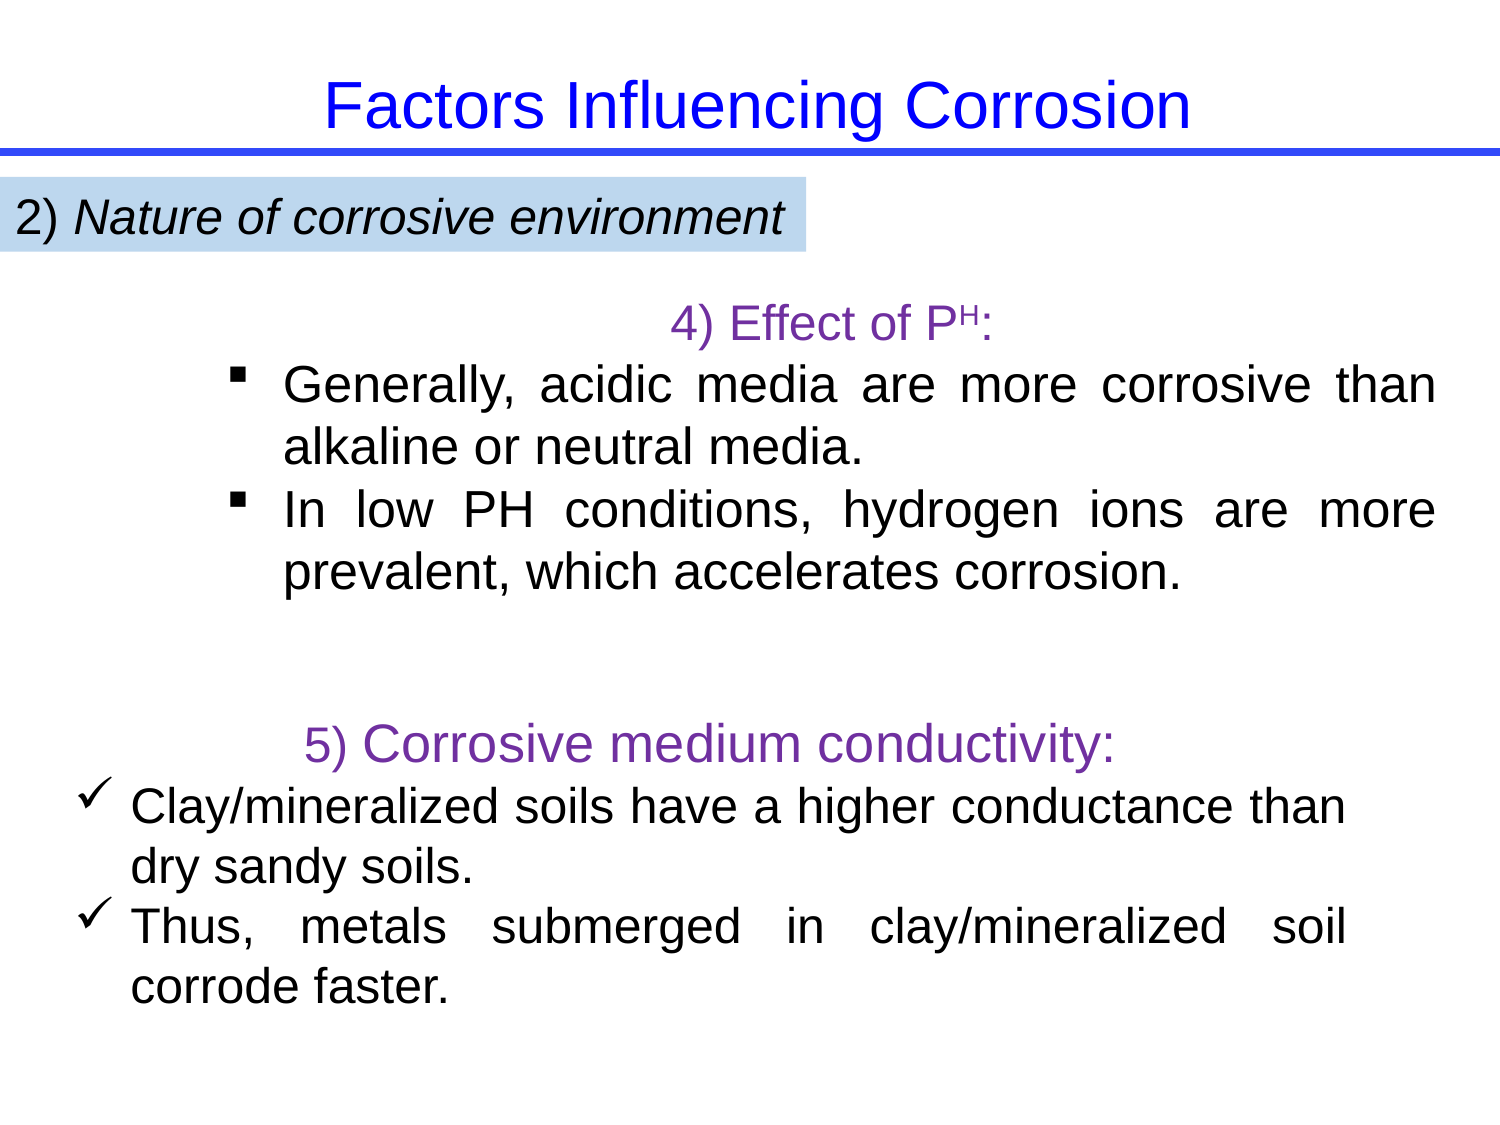

Factors Influencing Corrosion
2) Nature of corrosive environment
4) Effect of PH:
Generally, acidic media are more corrosive than alkaline or neutral media.
In low PH conditions, hydrogen ions are more prevalent, which accelerates corrosion.
5) Corrosive medium conductivity:
Clay/mineralized soils have a higher conductance than dry sandy soils.
Thus, metals submerged in clay/mineralized soil corrode faster.